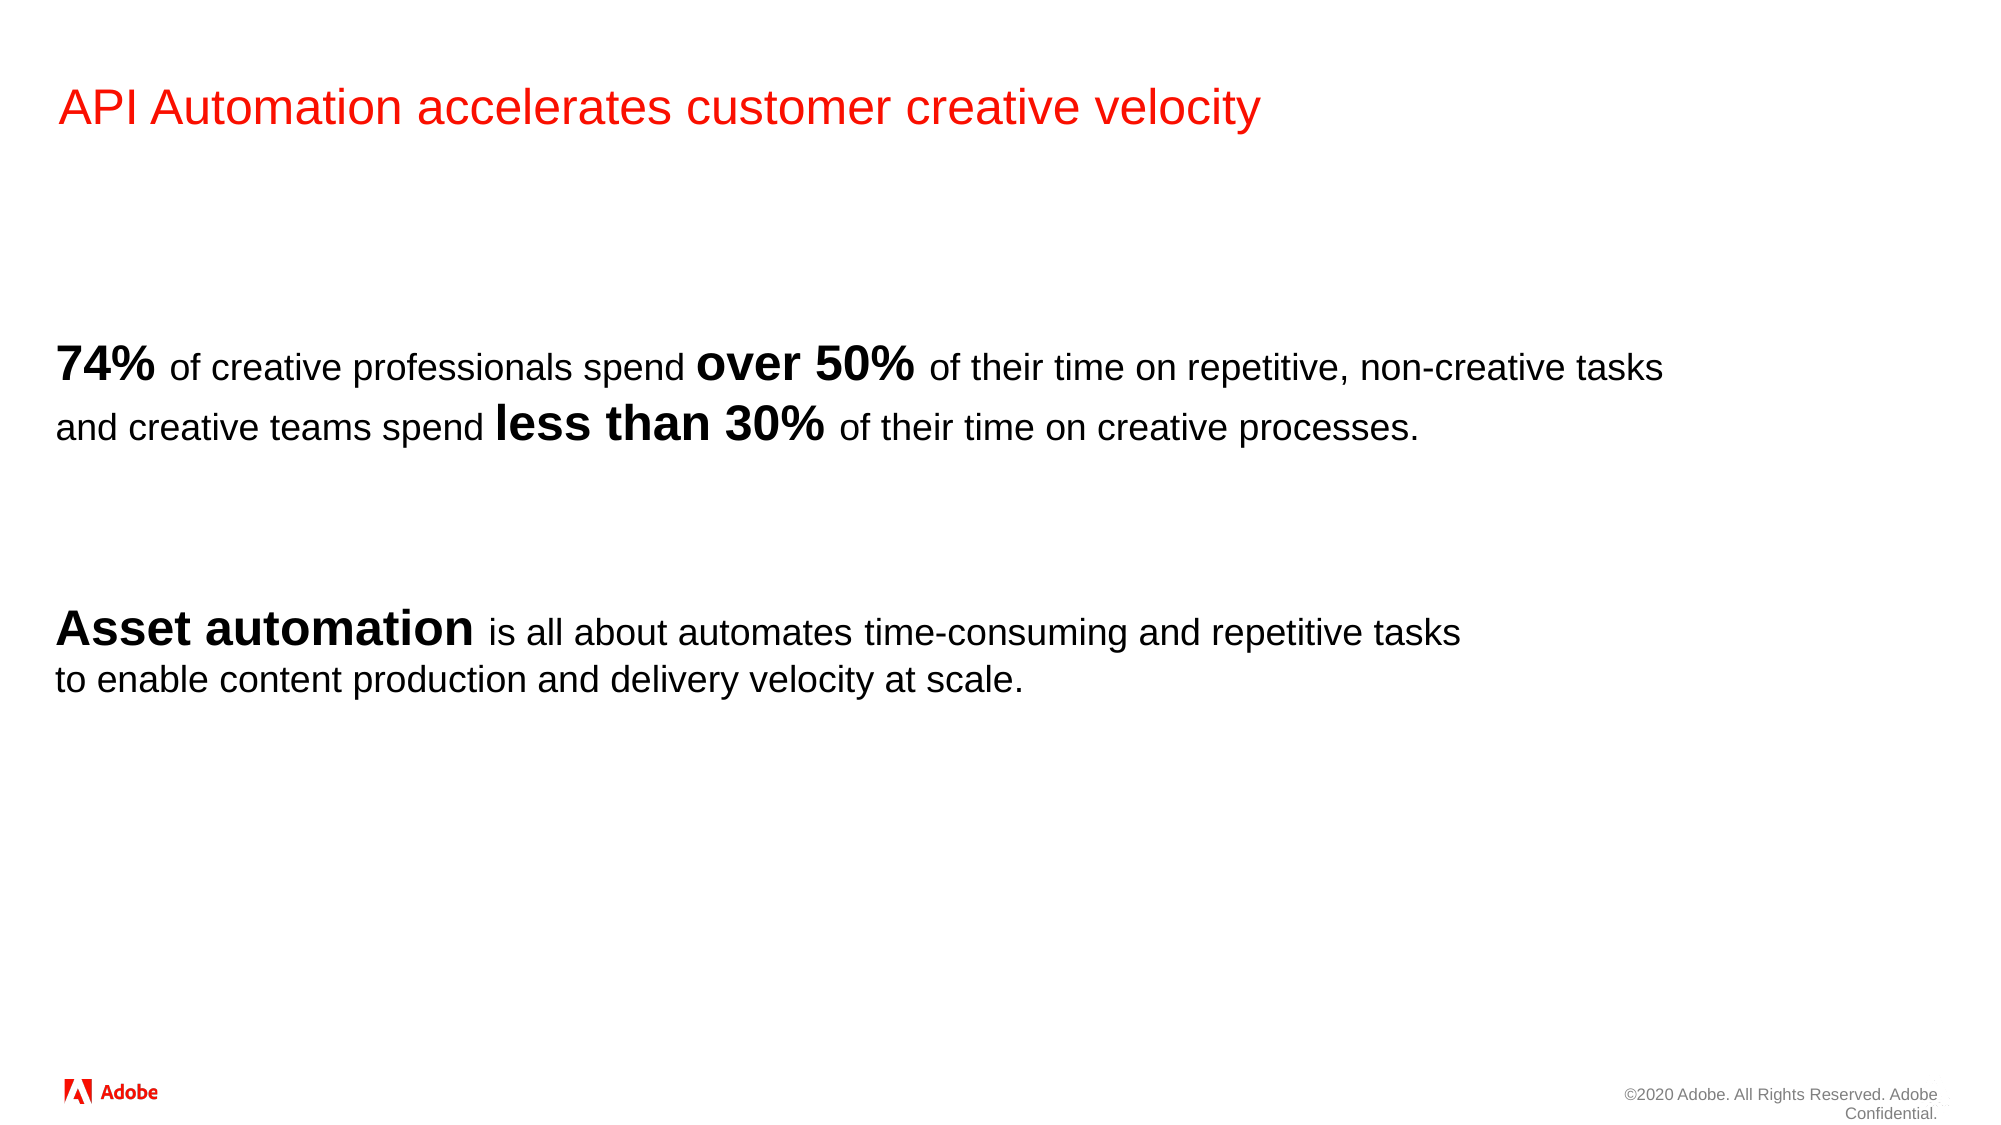

# API Automation accelerates customer creative velocity
74% of creative professionals spend over 50% of their time on repetitive, non-creative tasks and creative teams spend less than 30% of their time on creative processes.
Asset automation is all about automates time-consuming and repetitive tasks to enable content production and delivery velocity at scale.